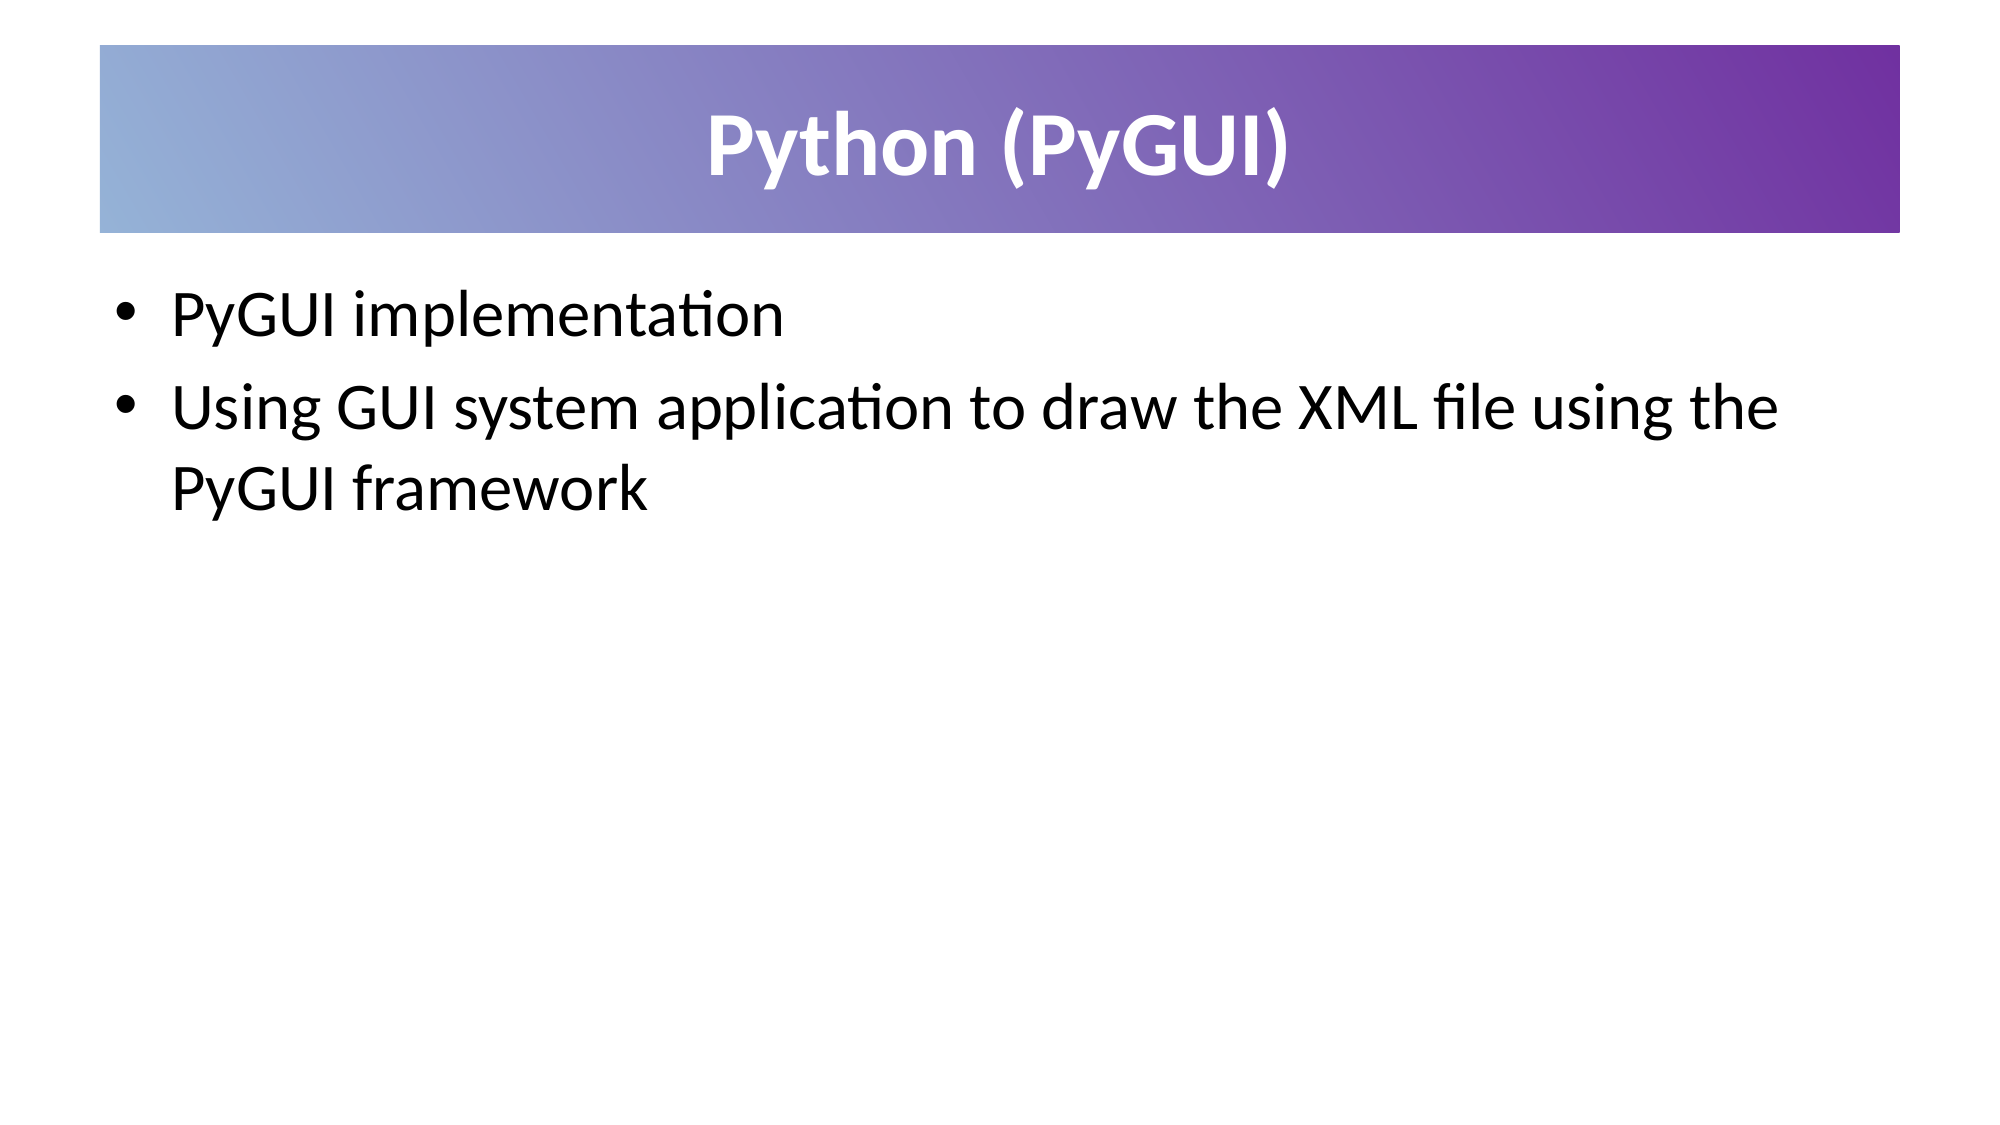

# Python (PyGUI)
PyGUI implementation
Using GUI system application to draw the XML file using the PyGUI framework